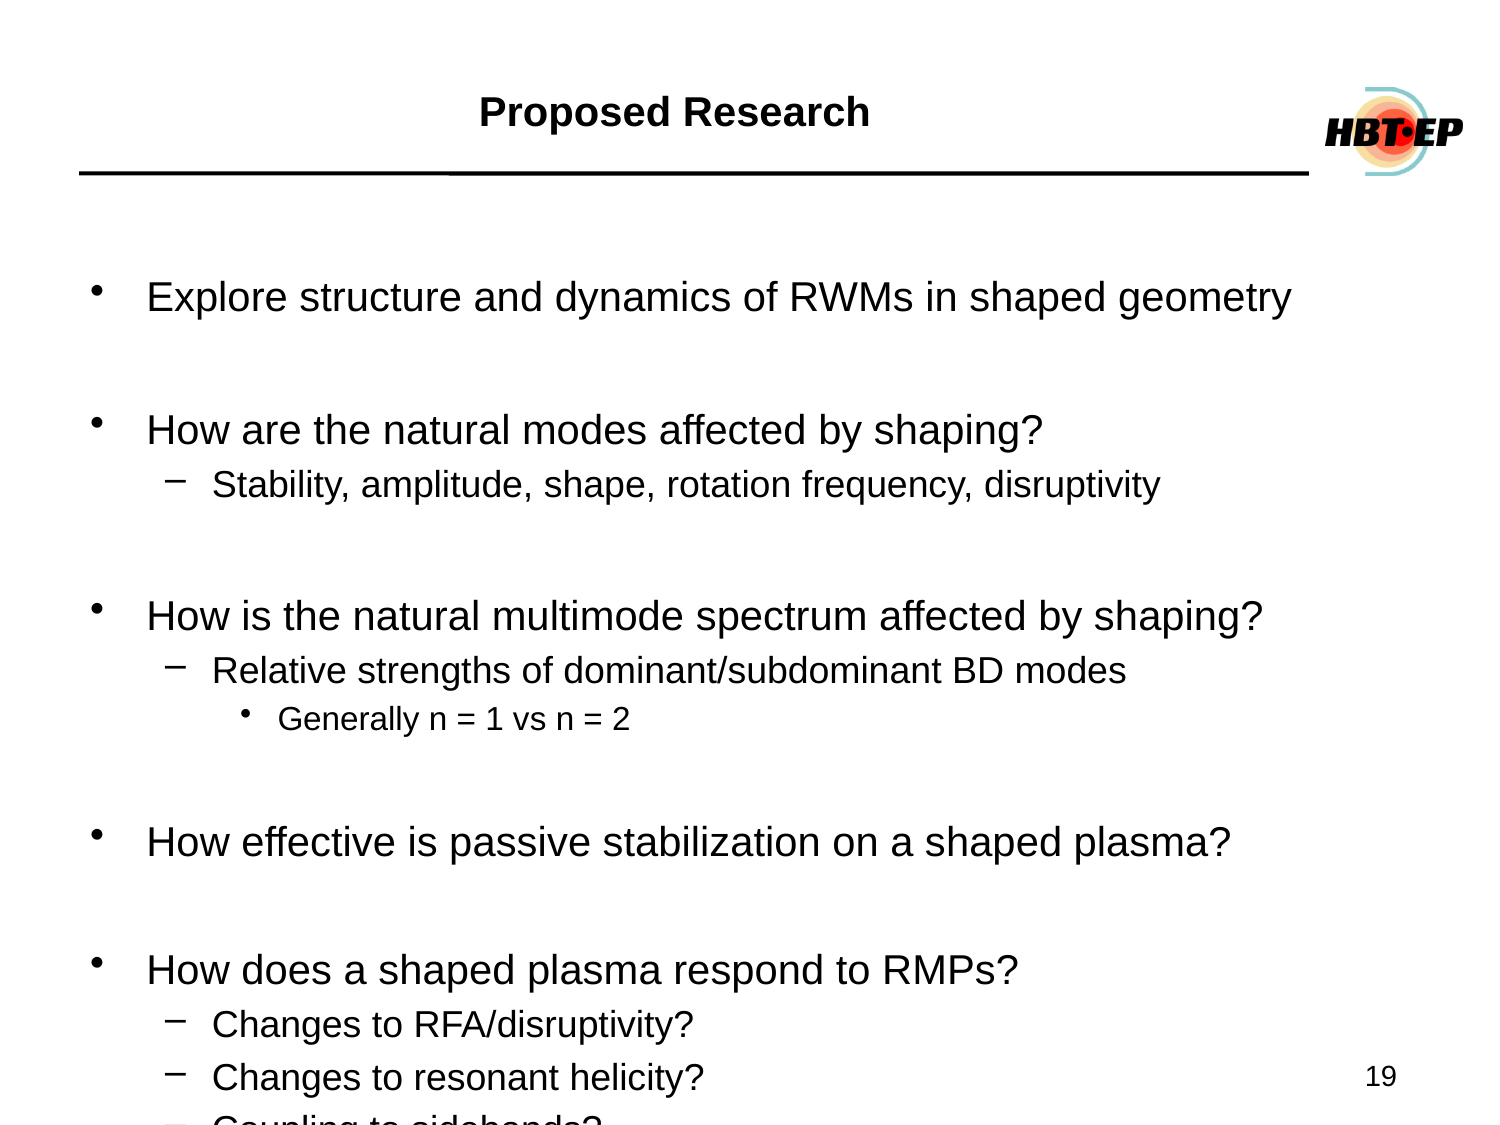

# Proposed Research
Explore structure and dynamics of RWMs in shaped geometry

How are the natural modes affected by shaping?
Stability, amplitude, shape, rotation frequency, disruptivity

How is the natural multimode spectrum affected by shaping?
Relative strengths of dominant/subdominant BD modes
Generally n = 1 vs n = 2

How effective is passive stabilization on a shaped plasma?

How does a shaped plasma respond to RMPs?
Changes to RFA/disruptivity?
Changes to resonant helicity?
Coupling to sidebands?